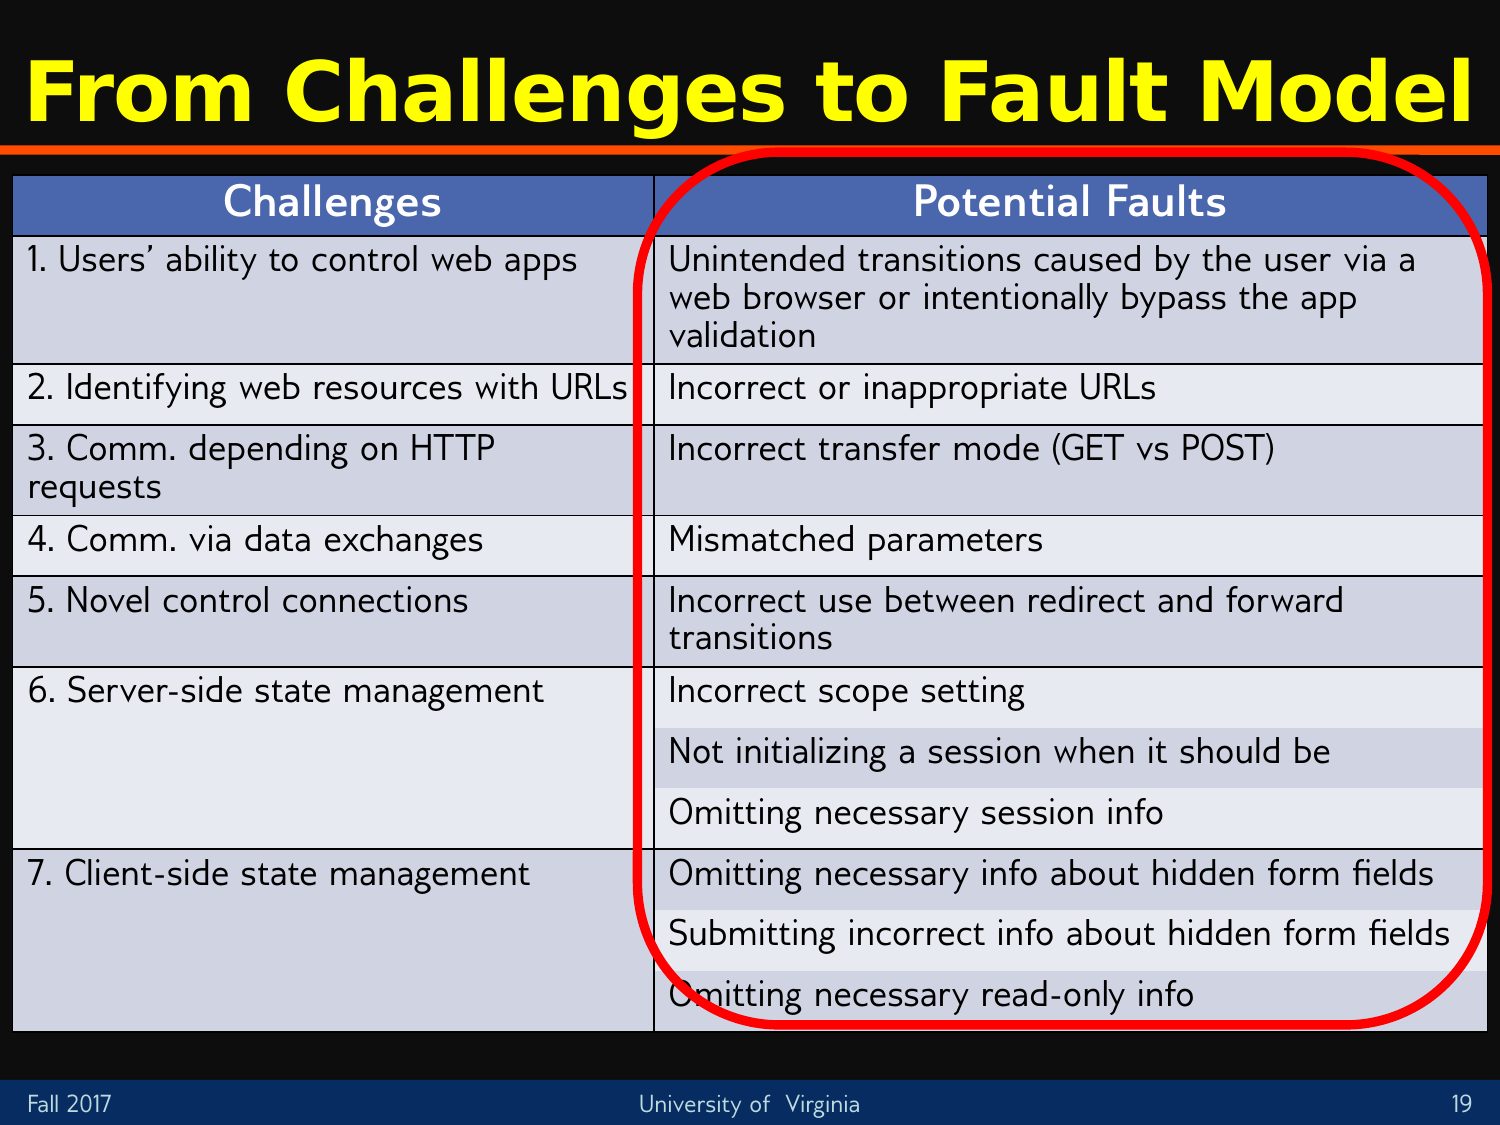

# From Challenges to Fault Model

| Challenges | Potential Faults |
| --- | --- |
| 1. Users’ ability to control web apps | Unintended transitions caused by the user via a web browser or intentionally bypass the app validation |
| 2. Identifying web resources with URLs | Incorrect or inappropriate URLs |
| 3. Comm. depending on HTTP requests | Incorrect transfer mode (GET vs POST) |
| 4. Comm. via data exchanges | Mismatched parameters |
| 5. Novel control connections | Incorrect use between redirect and forward transitions |
| 6. Server-side state management | Incorrect scope setting |
|  | Not initializing a session when it should be |
|  | Omitting necessary session info |
| 7. Client-side state management | Omitting necessary info about hidden form fields |
|  | Submitting incorrect info about hidden form fields |
|  | Omitting necessary read-only info |